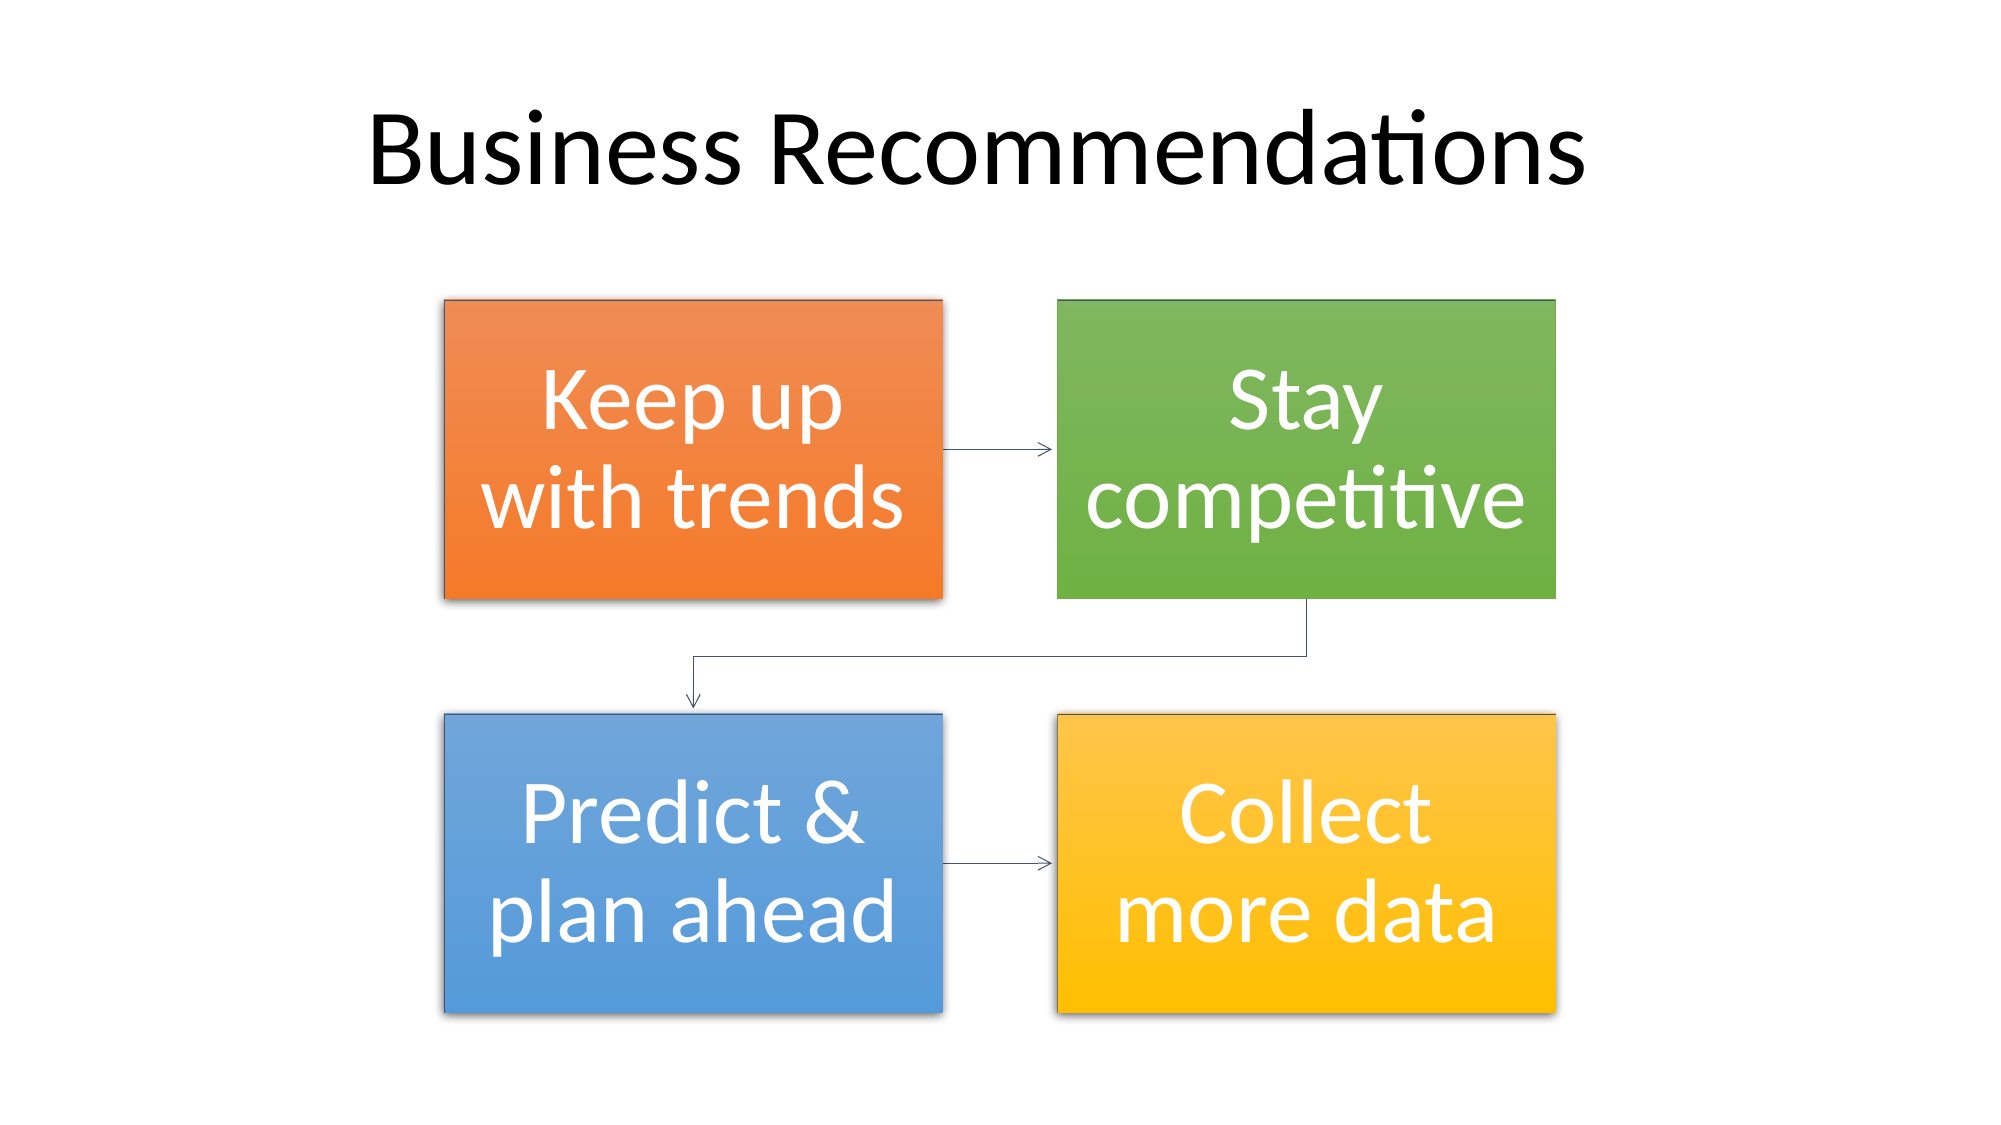

# Business Recommendations

Keep up with trends

Stay competitive

Predict & plan ahead
Collect more data